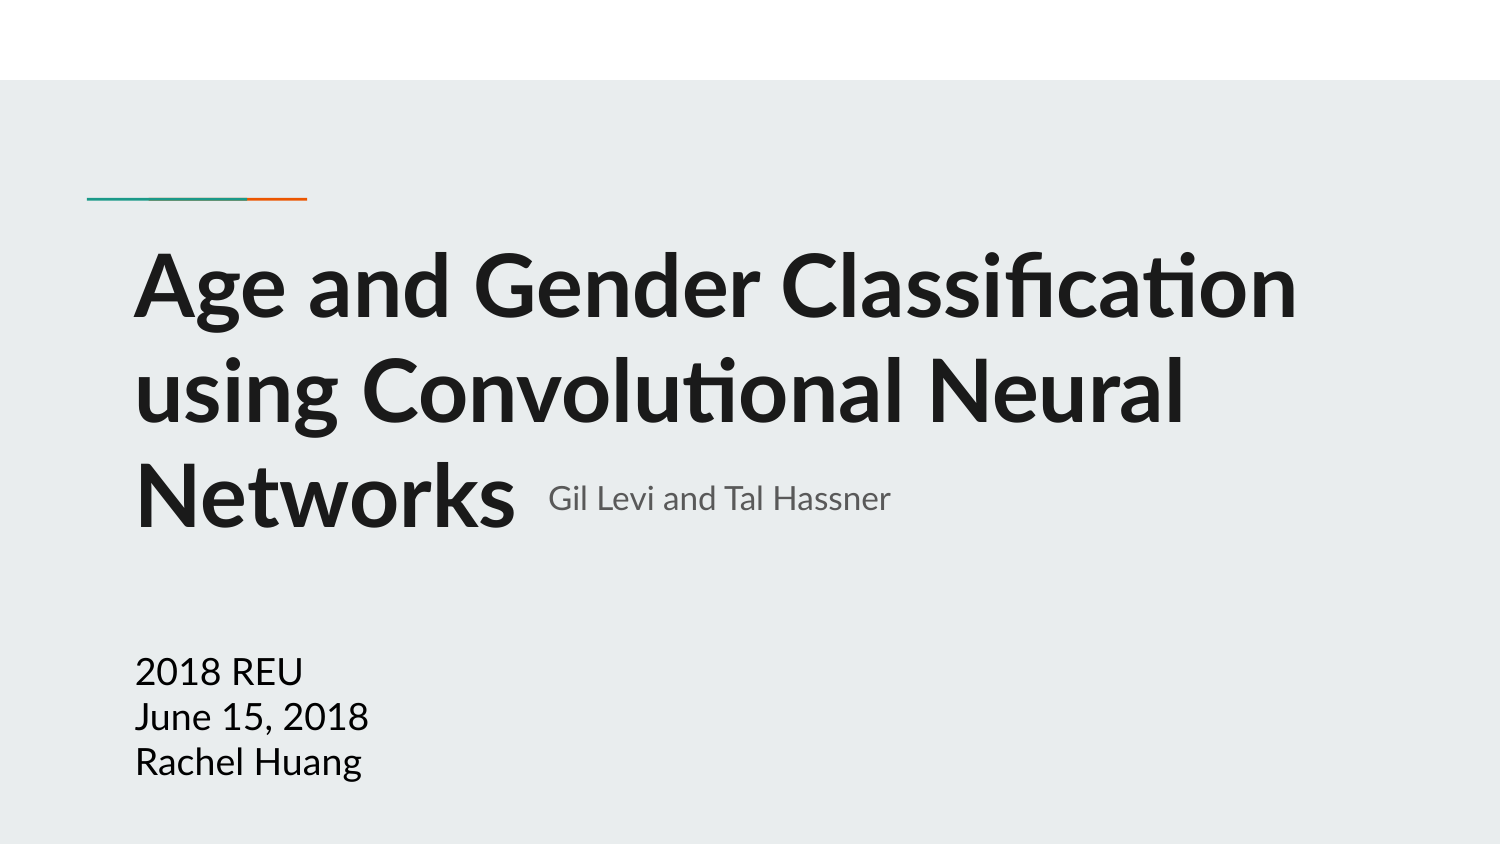

# Age and Gender Classification using Convolutional Neural Networks
Gil Levi and Tal Hassner
2018 REU
June 15, 2018
Rachel Huang